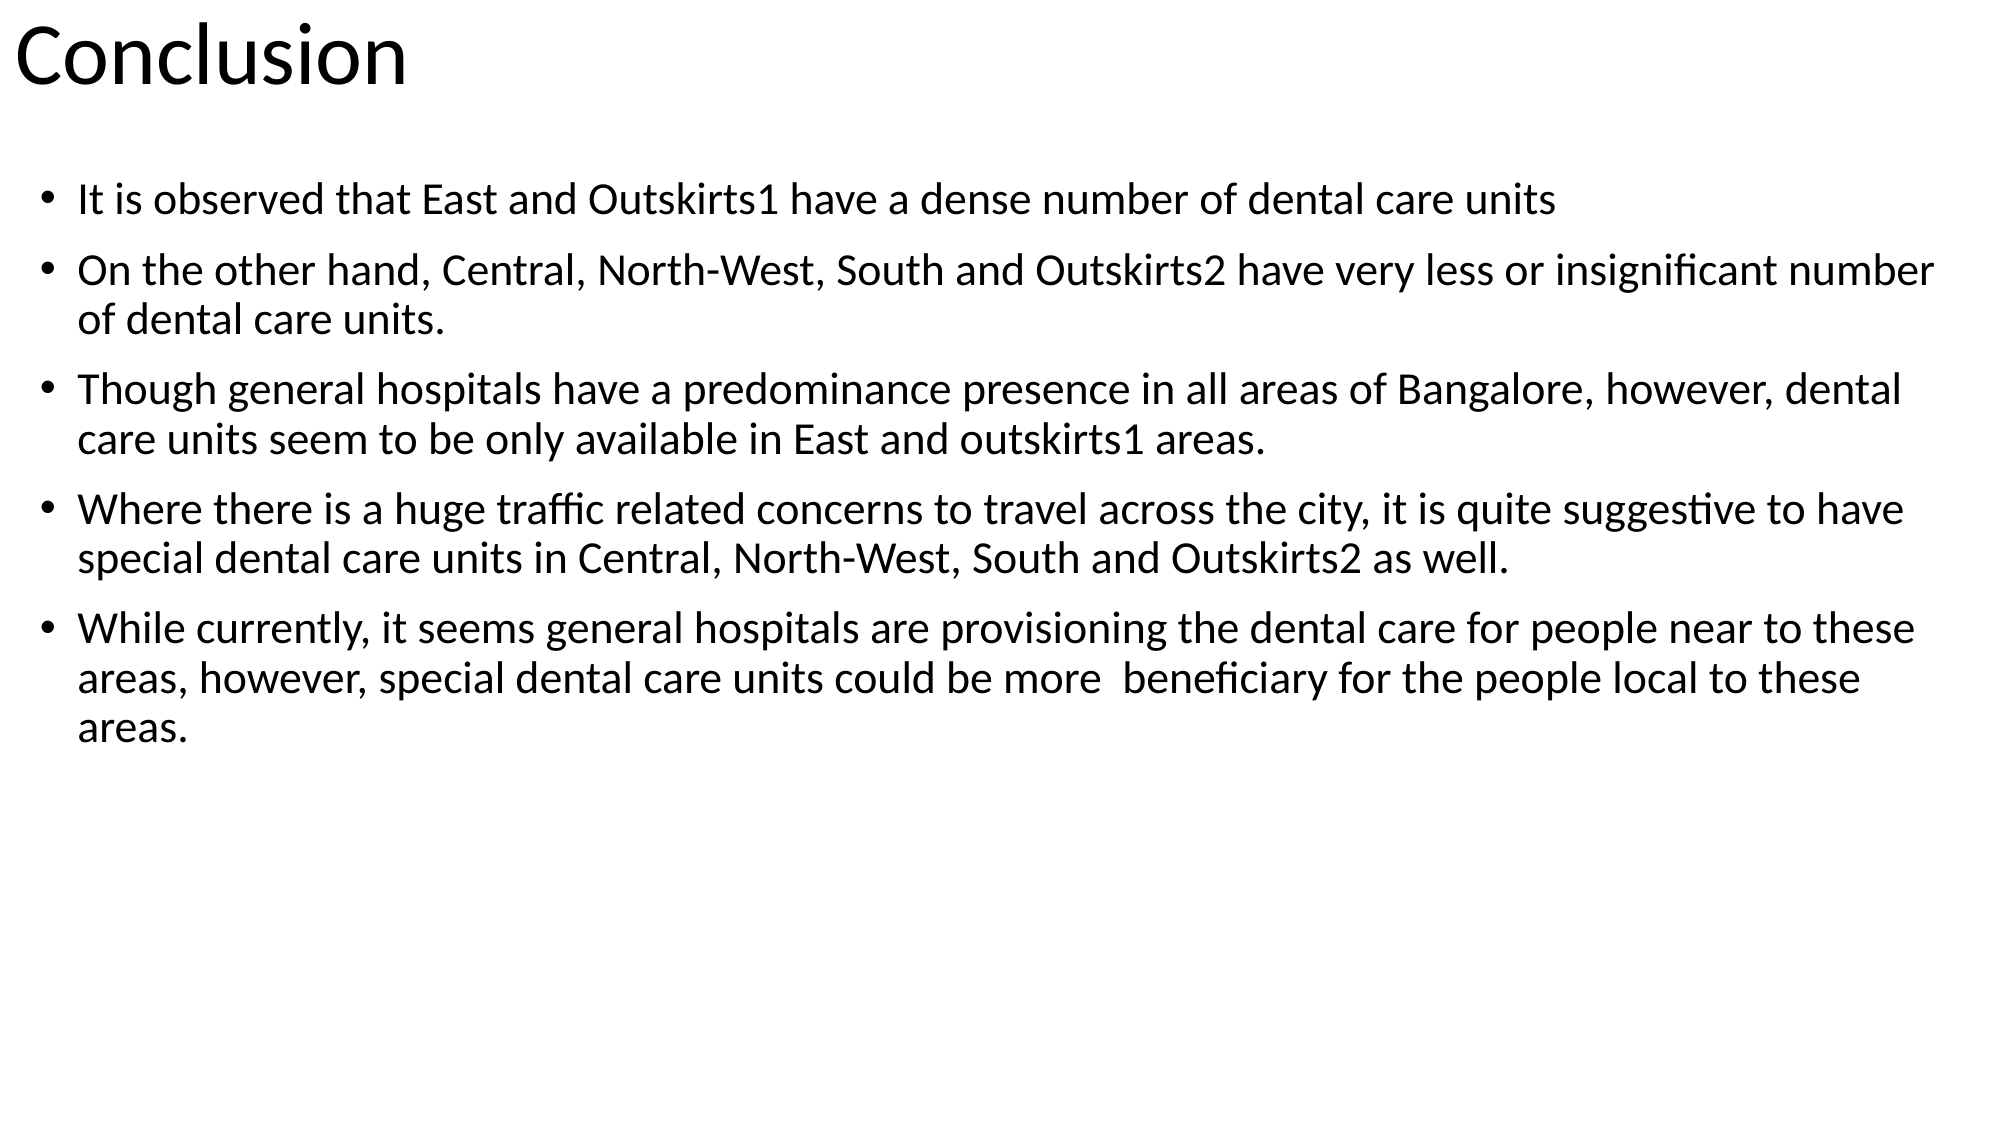

# Conclusion
It is observed that East and Outskirts1 have a dense number of dental care units
On the other hand, Central, North-West, South and Outskirts2 have very less or insignificant number of dental care units.
Though general hospitals have a predominance presence in all areas of Bangalore, however, dental care units seem to be only available in East and outskirts1 areas.
Where there is a huge traffic related concerns to travel across the city, it is quite suggestive to have special dental care units in Central, North-West, South and Outskirts2 as well.
While currently, it seems general hospitals are provisioning the dental care for people near to these areas, however, special dental care units could be more  beneficiary for the people local to these areas.